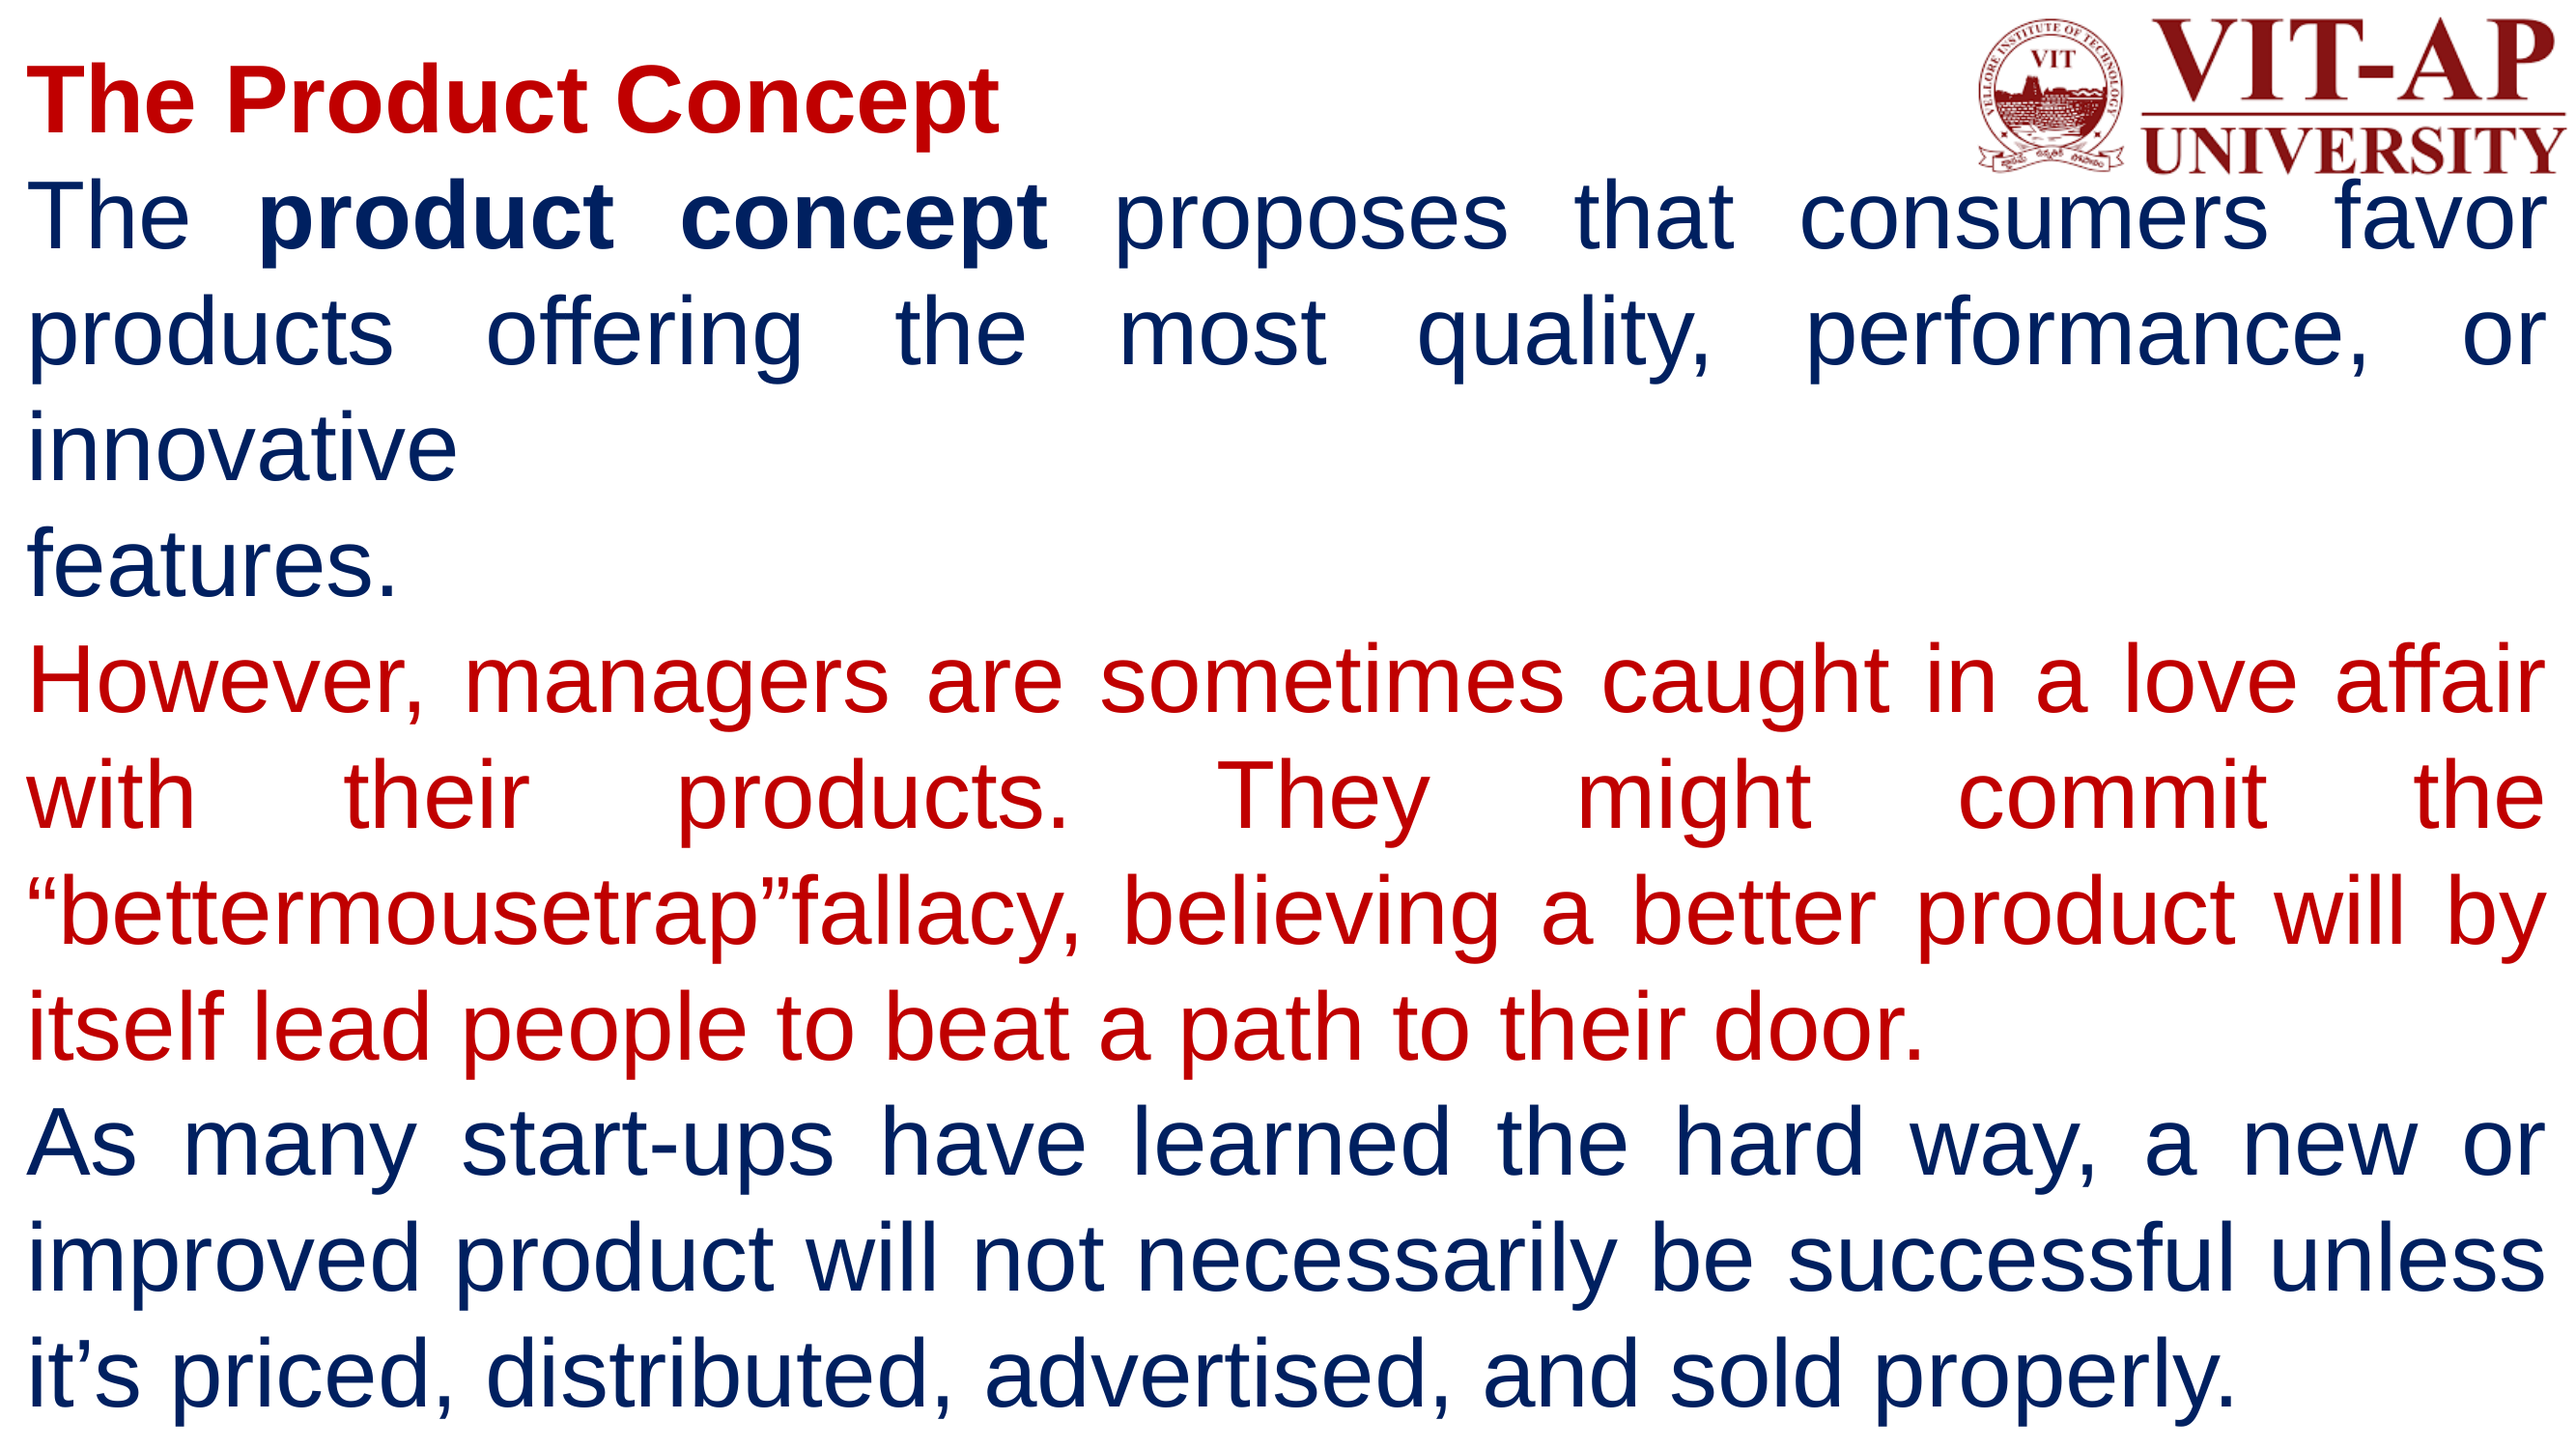

The Product Concept
The product concept proposes that consumers favor products offering the most quality, performance, or innovative
features.
However, managers are sometimes caught in a love affair with their products. They might commit the “bettermousetrap”fallacy, believing a better product will by itself lead people to beat a path to their door.
As many start-ups have learned the hard way, a new or improved product will not necessarily be successful unless it’s priced, distributed, advertised, and sold properly.